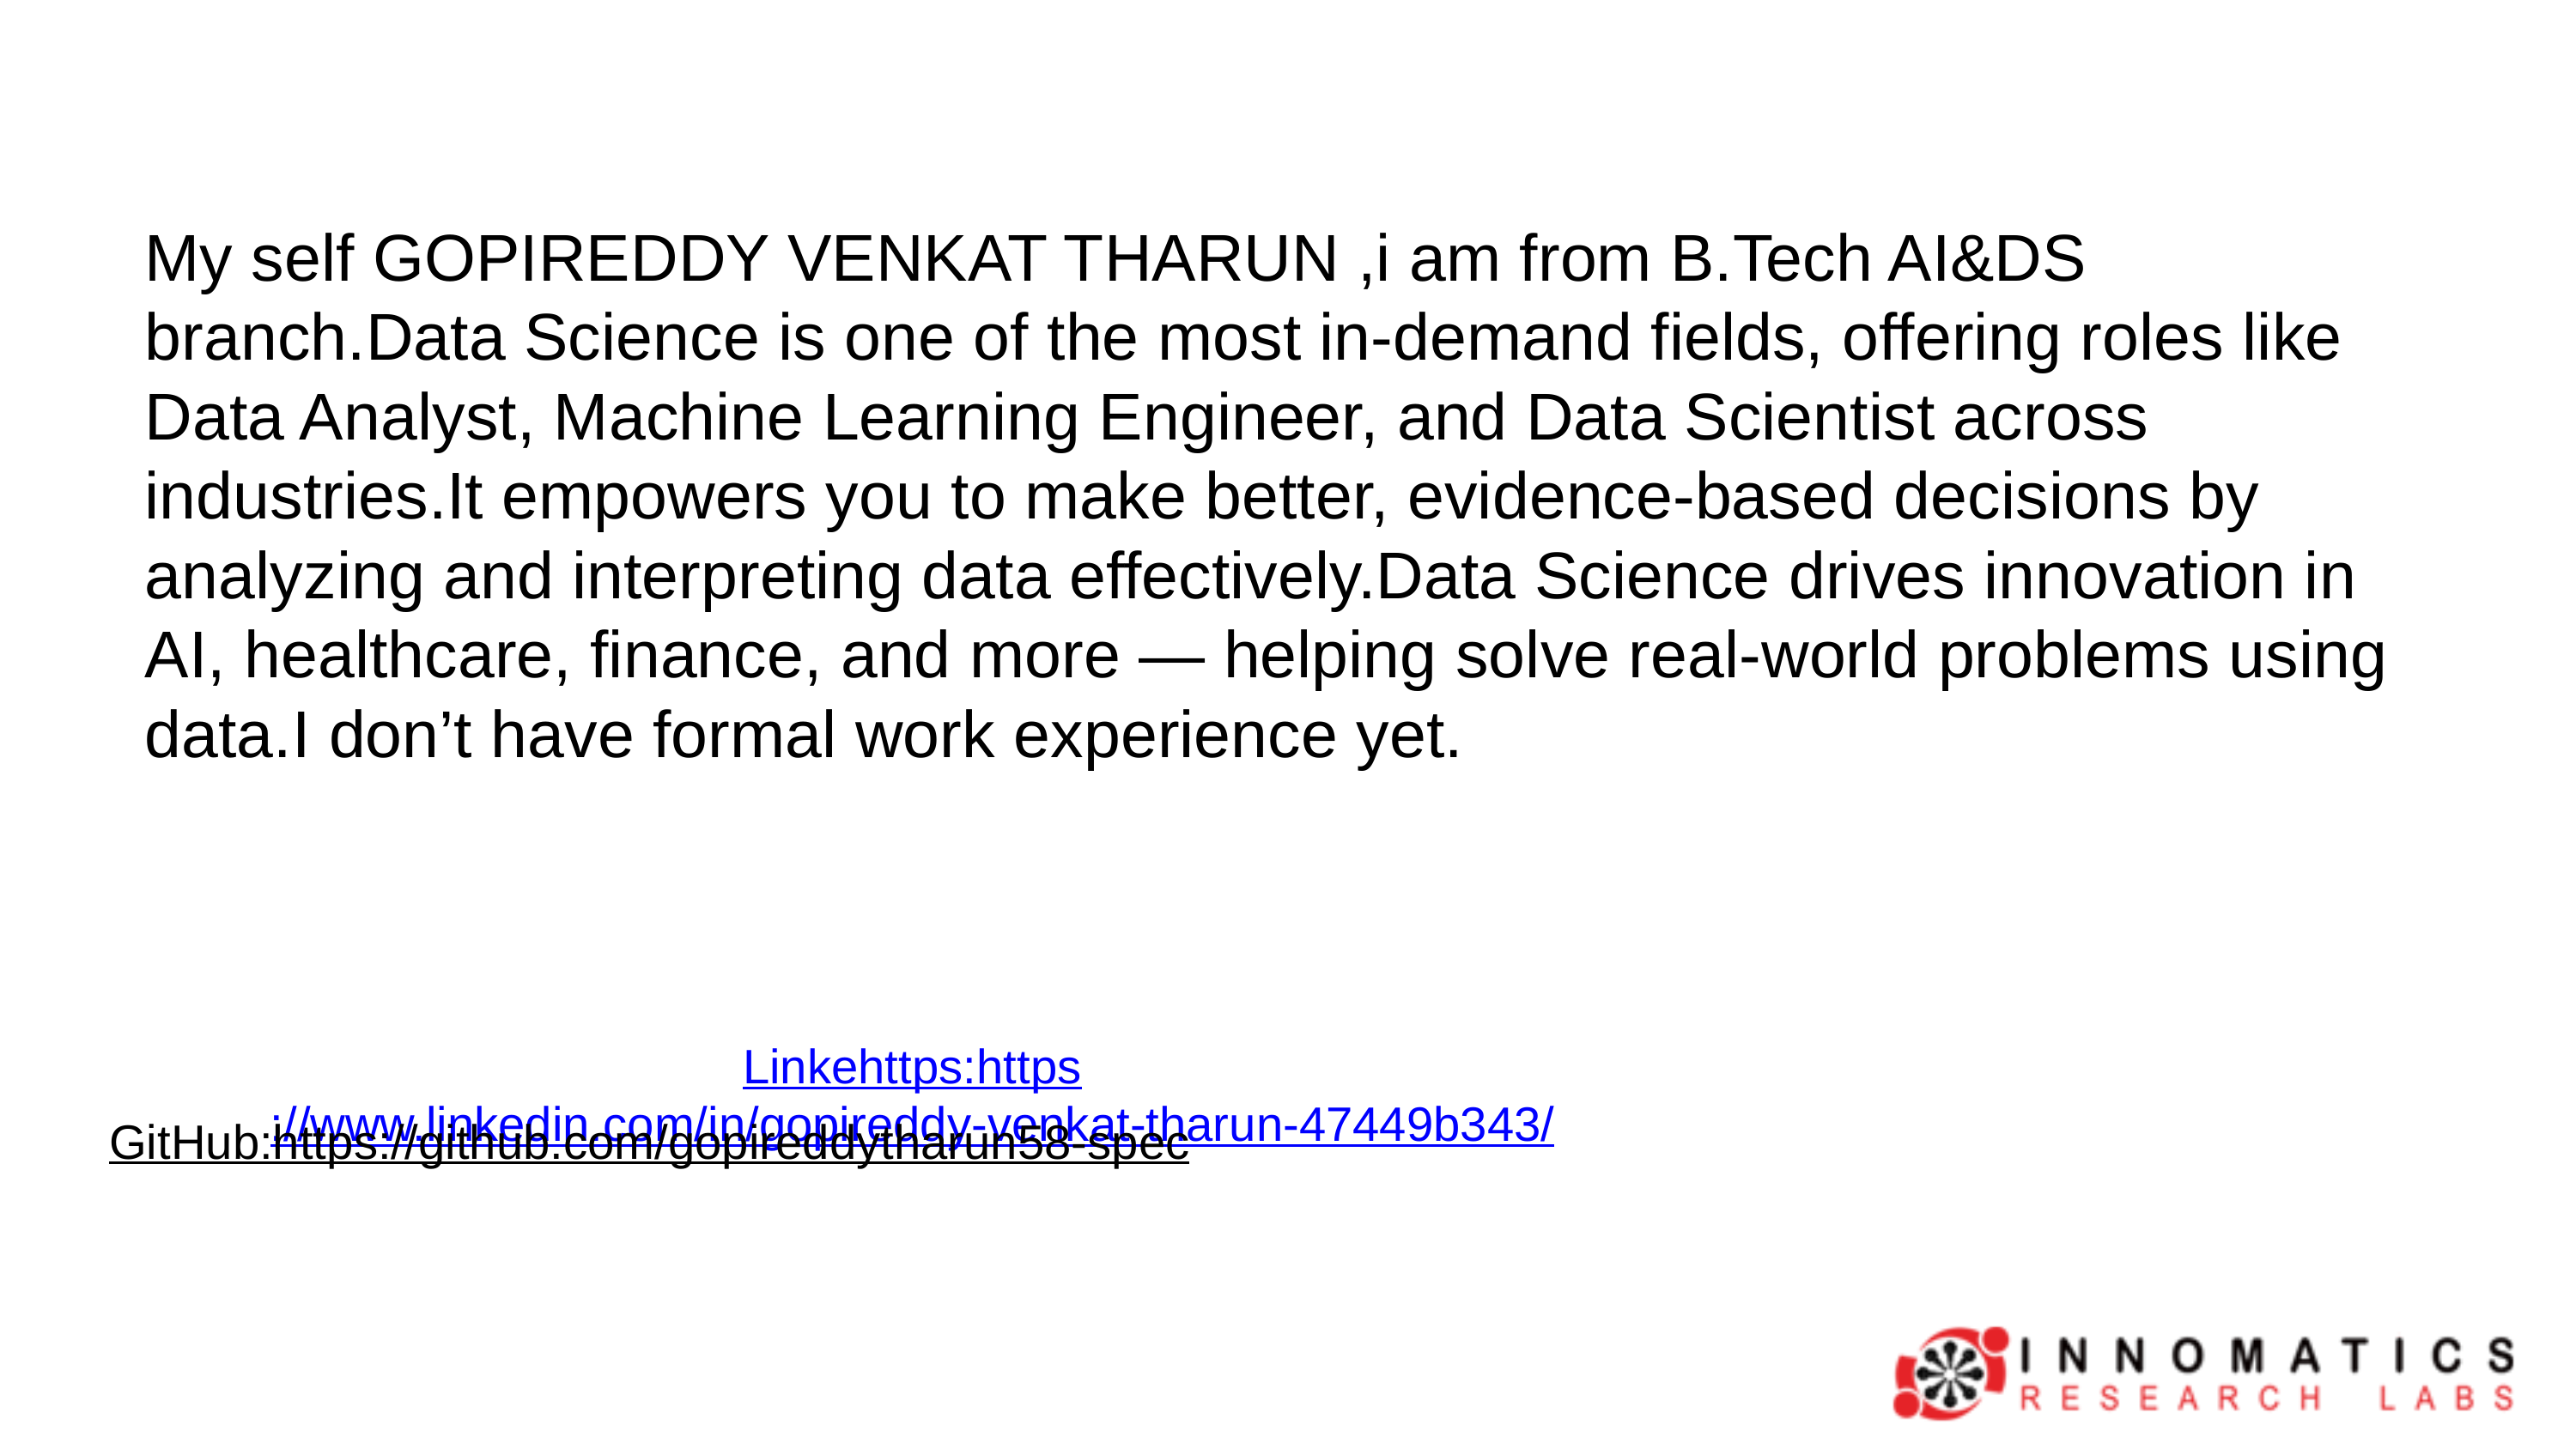

My self GOPIREDDY VENKAT THARUN ,i am from B.Tech AI&DS branch.Data Science is one of the most in-demand fields, offering roles like Data Analyst, Machine Learning Engineer, and Data Scientist across industries.It empowers you to make better, evidence-based decisions by analyzing and interpreting data effectively.Data Science drives innovation in AI, healthcare, finance, and more — helping solve real-world problems using data.I don’t have formal work experience yet.
Linkehttps:https://www.linkedin.com/in/gopireddy-venkat-tharun-47449b343/
GitHub:https://github.com/gopireddytharun58-spec